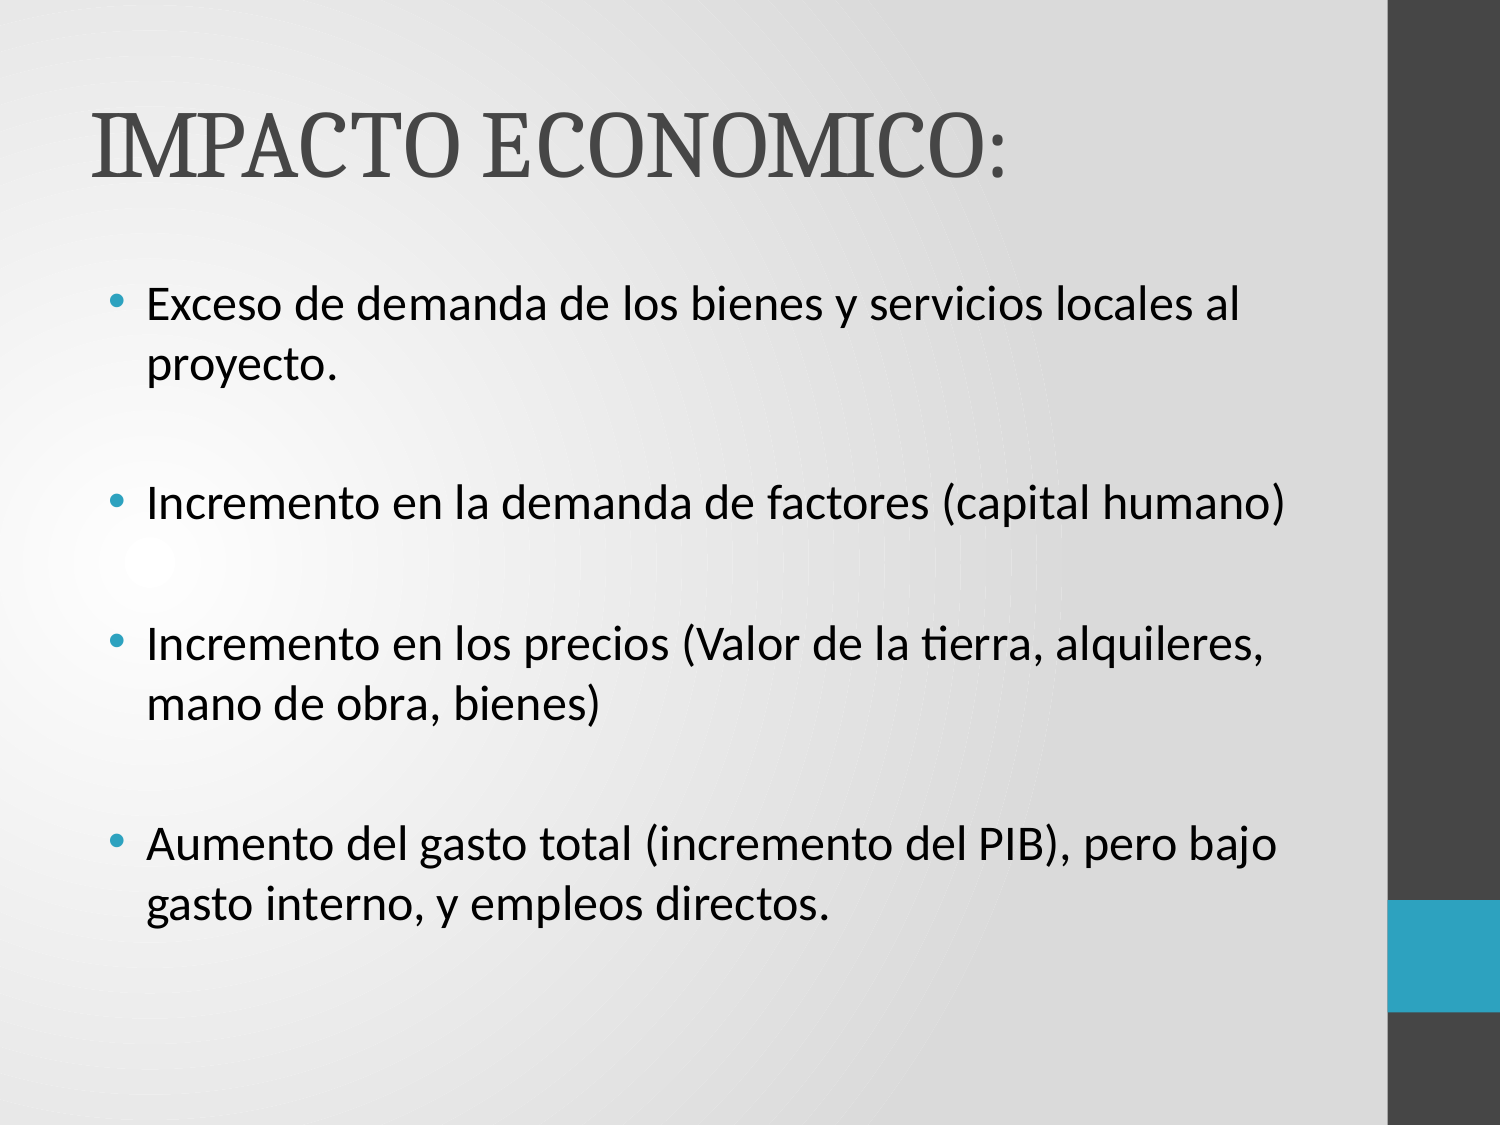

# IMPACTO ECONOMICO:
Exceso de demanda de los bienes y servicios locales al proyecto.

Incremento en la demanda de factores (capital humano)

Incremento en los precios (Valor de la tierra, alquileres, mano de obra, bienes)

Aumento del gasto total (incremento del PIB), pero bajo gasto interno, y empleos directos.